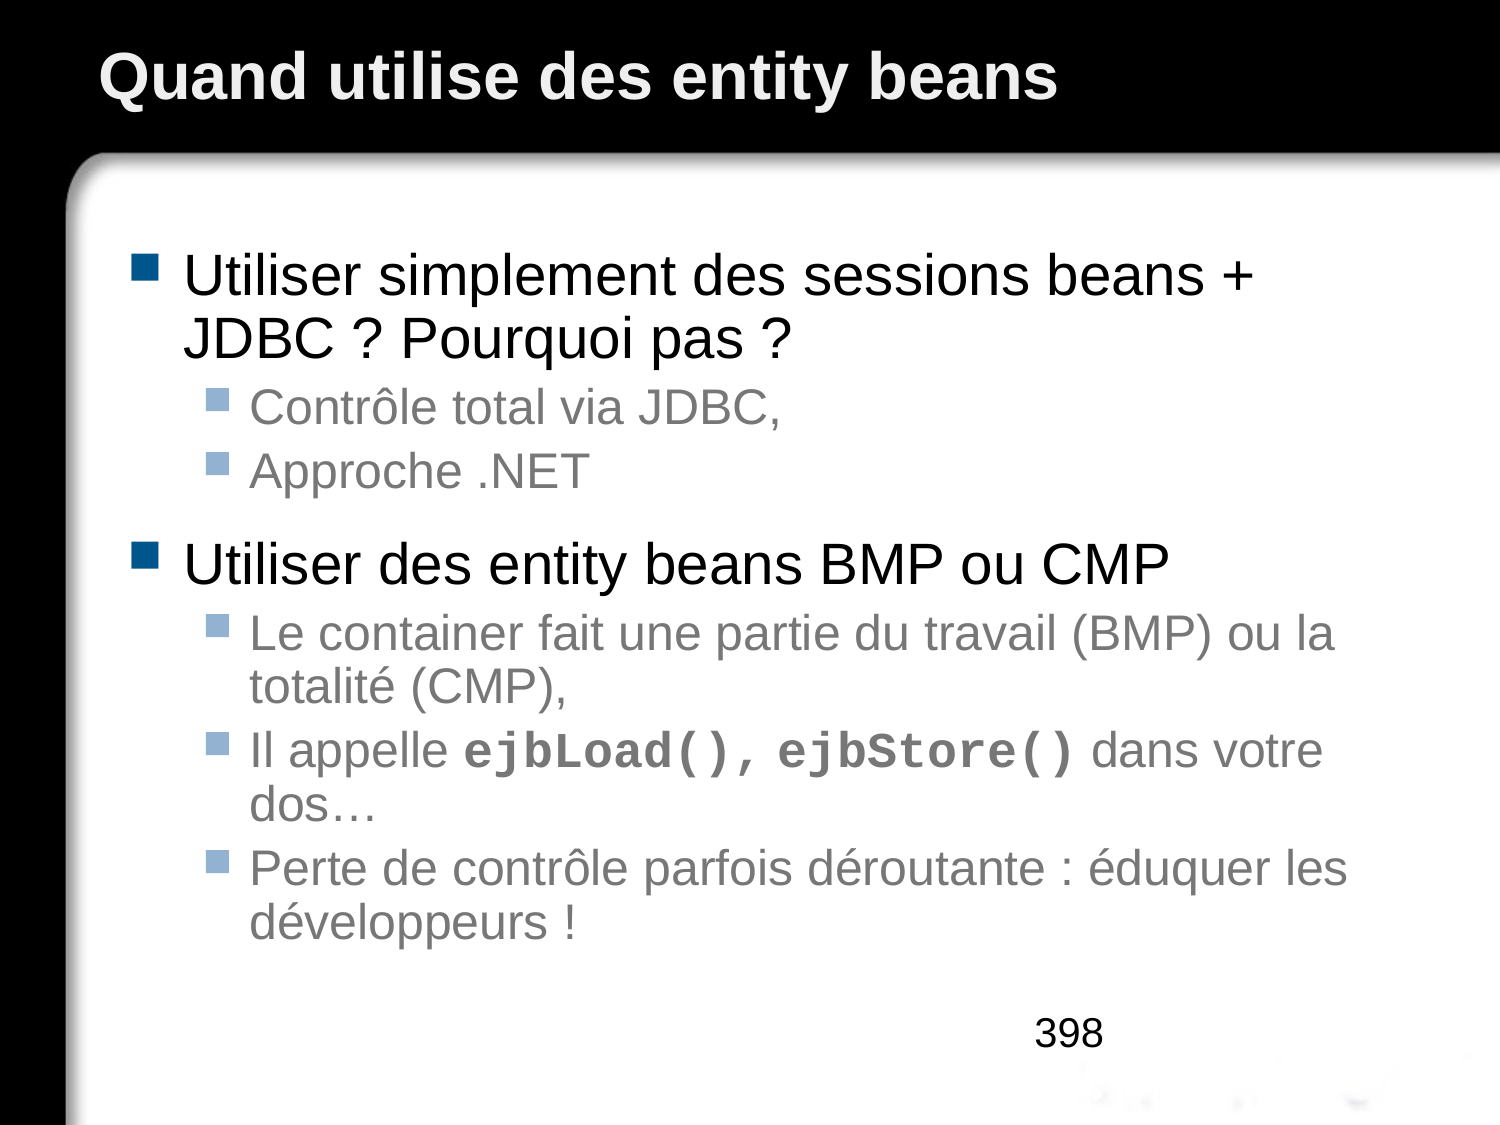

# Quand utilise des entity beans
Utiliser simplement des sessions beans + JDBC ? Pourquoi pas ?
Contrôle total via JDBC,
Approche .NET
Utiliser des entity beans BMP ou CMP
Le container fait une partie du travail (BMP) ou la totalité (CMP),
Il appelle ejbLoad(), ejbStore() dans votre dos…
Perte de contrôle parfois déroutante : éduquer les développeurs !